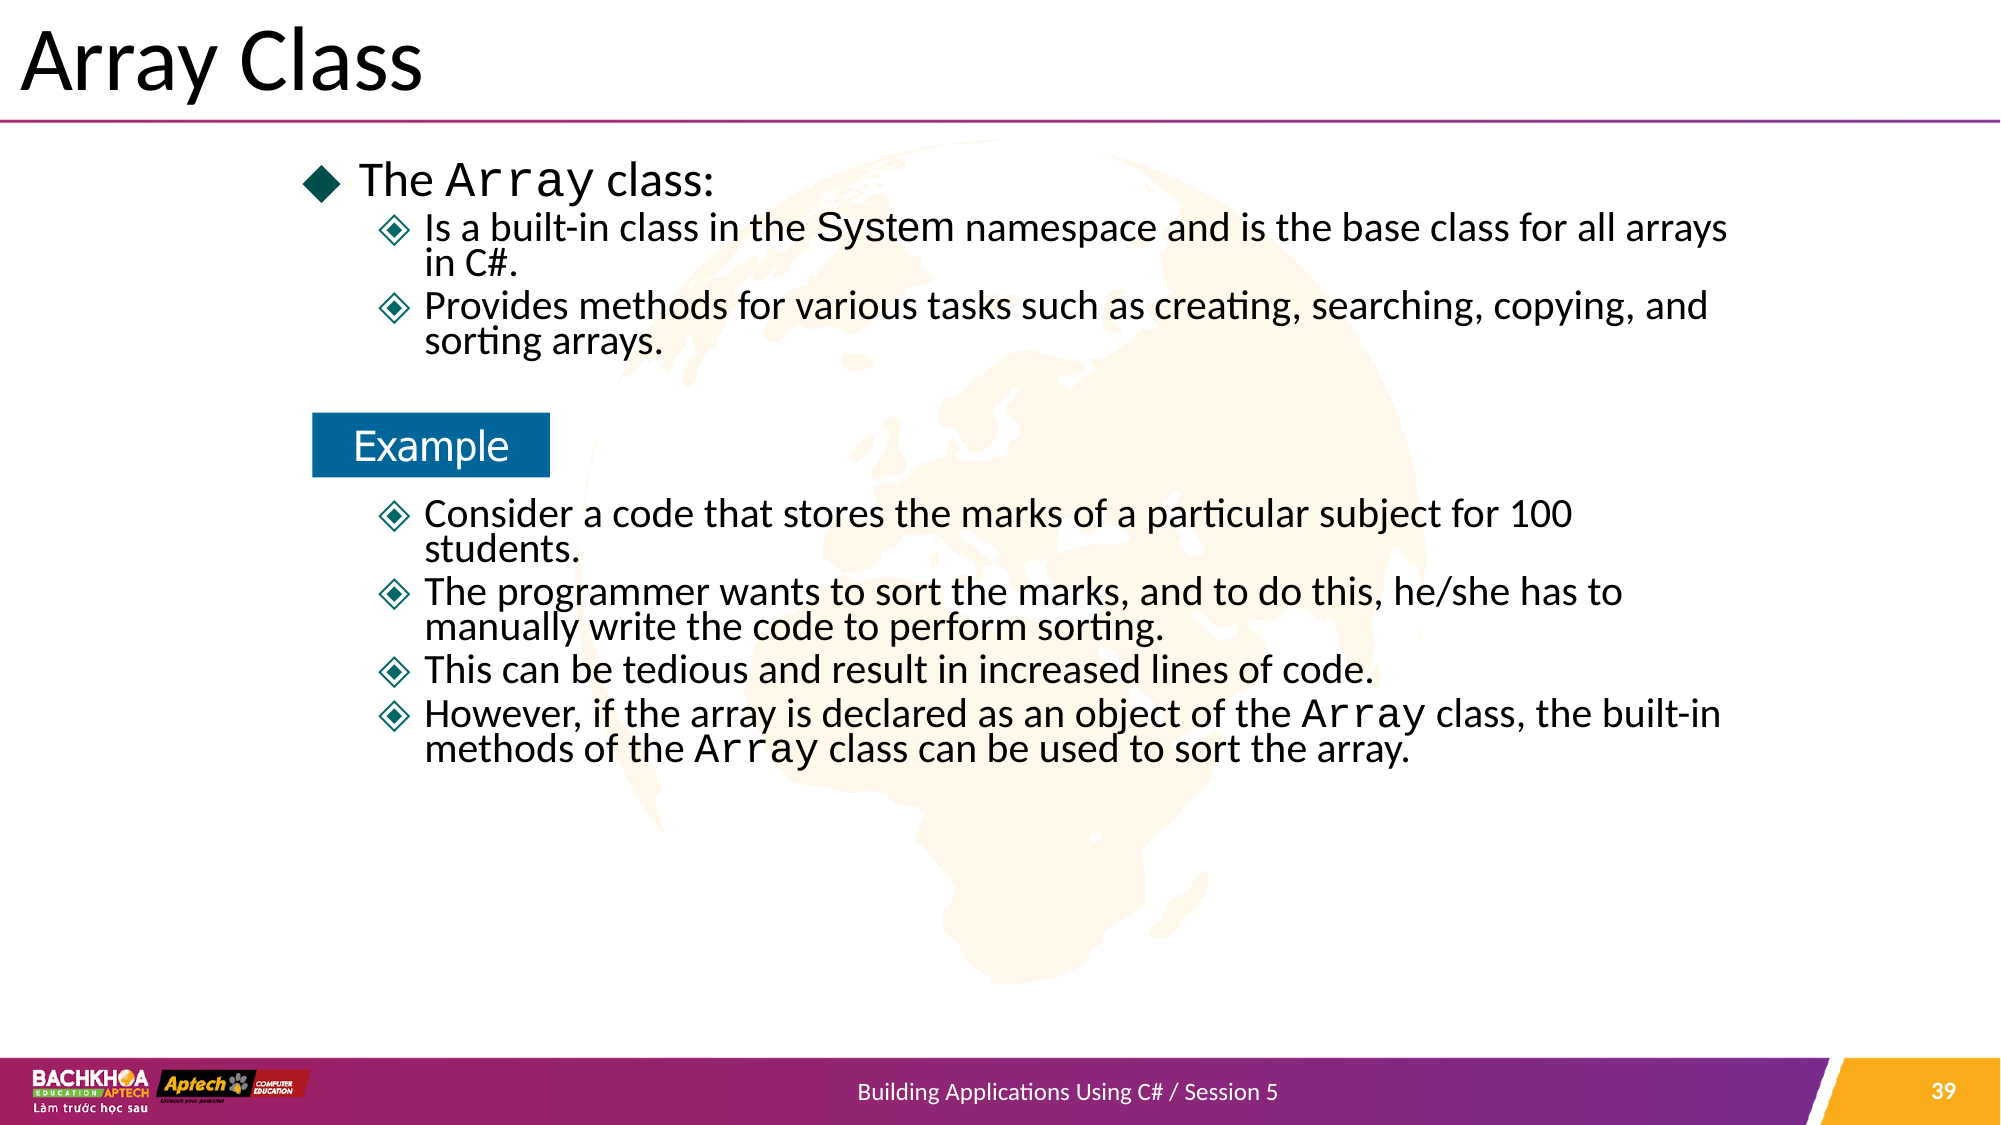

# Array Class

The Array class:
Is a built-in class in the System namespace and is the base class for all arrays in C#.
Provides methods for various tasks such as creating, searching, copying, and sorting arrays.

Consider a code that stores the marks of a particular subject for 100 students.
The programmer wants to sort the marks, and to do this, he/she has to manually write the code to perform sorting.
This can be tedious and result in increased lines of code.
However, if the array is declared as an object of the Array class, the built-in methods of the Array class can be used to sort the array.

Example
39
Building Applications Using C# / Session 5